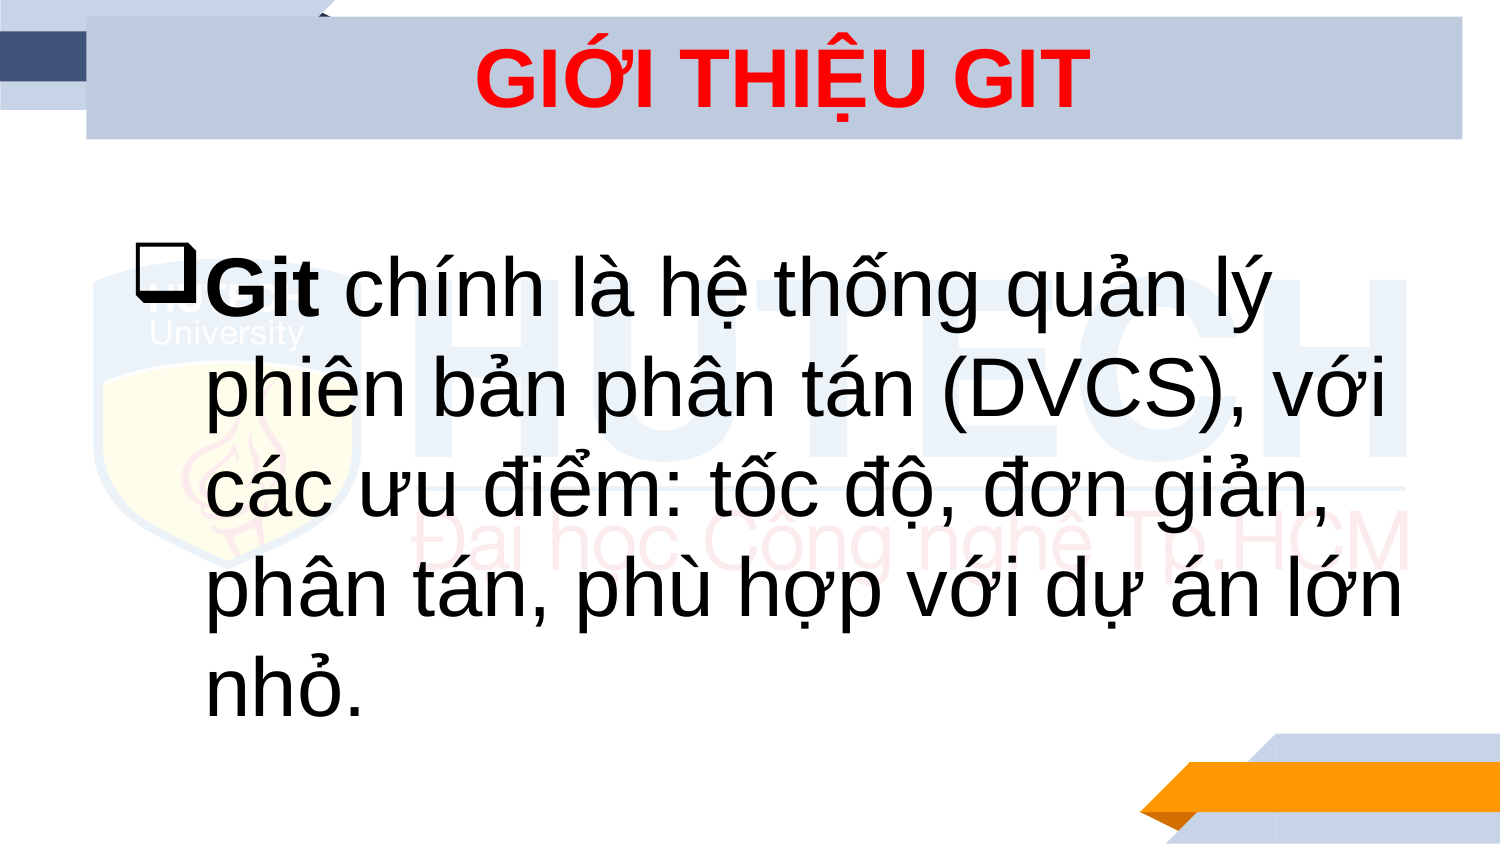

GIỚI THIỆU GIT
Git chính là hệ thống quản lý phiên bản phân tán (DVCS), với các ưu điểm: tốc độ, đơn giản, phân tán, phù hợp với dự án lớn nhỏ.
4